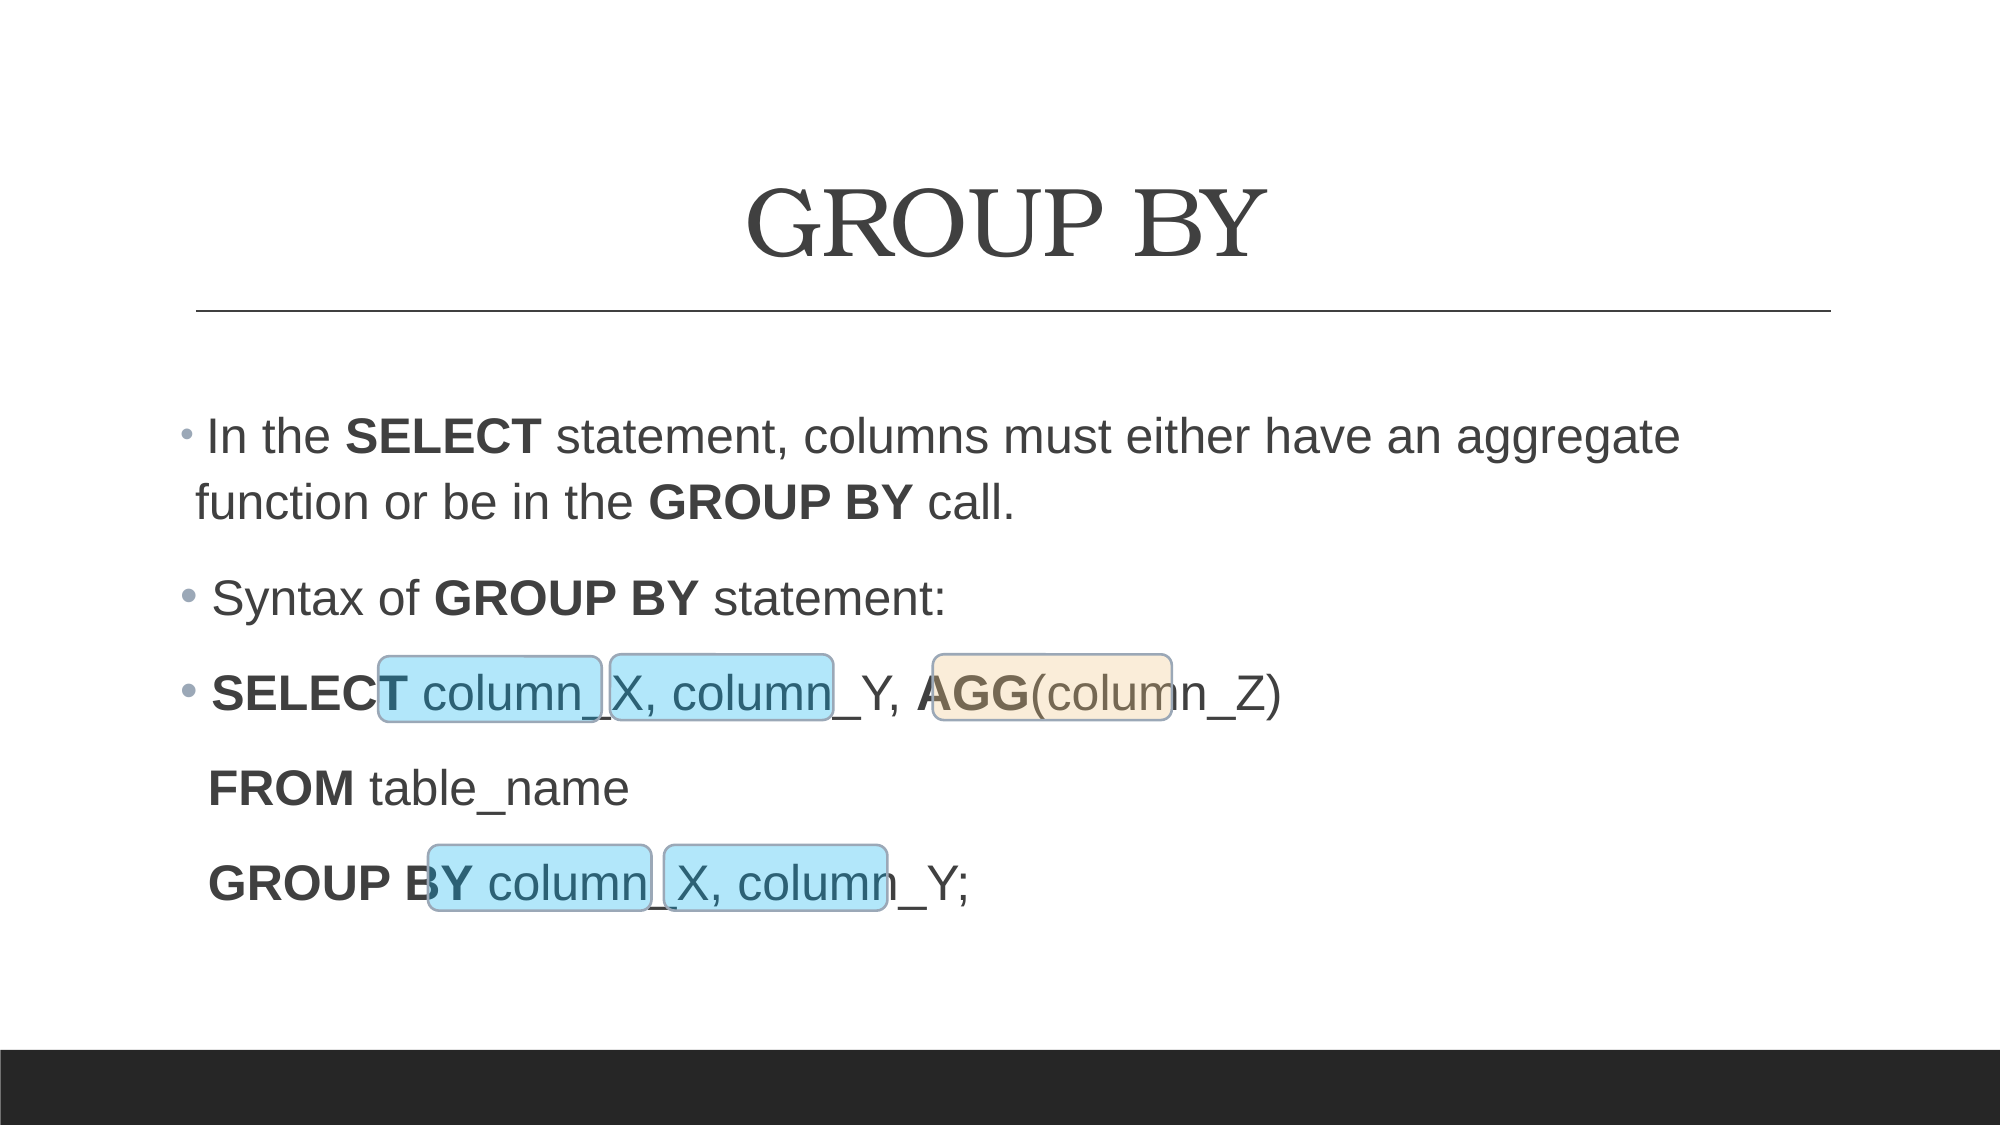

# GROUP BY
 In the SELECT statement, columns must either have an aggregate function or be in the GROUP BY call.
 Syntax of GROUP BY statement:
 SELECT column_X, column_Y, AGG(column_Z)
  FROM table_name
  GROUP BY column_X, column_Y;